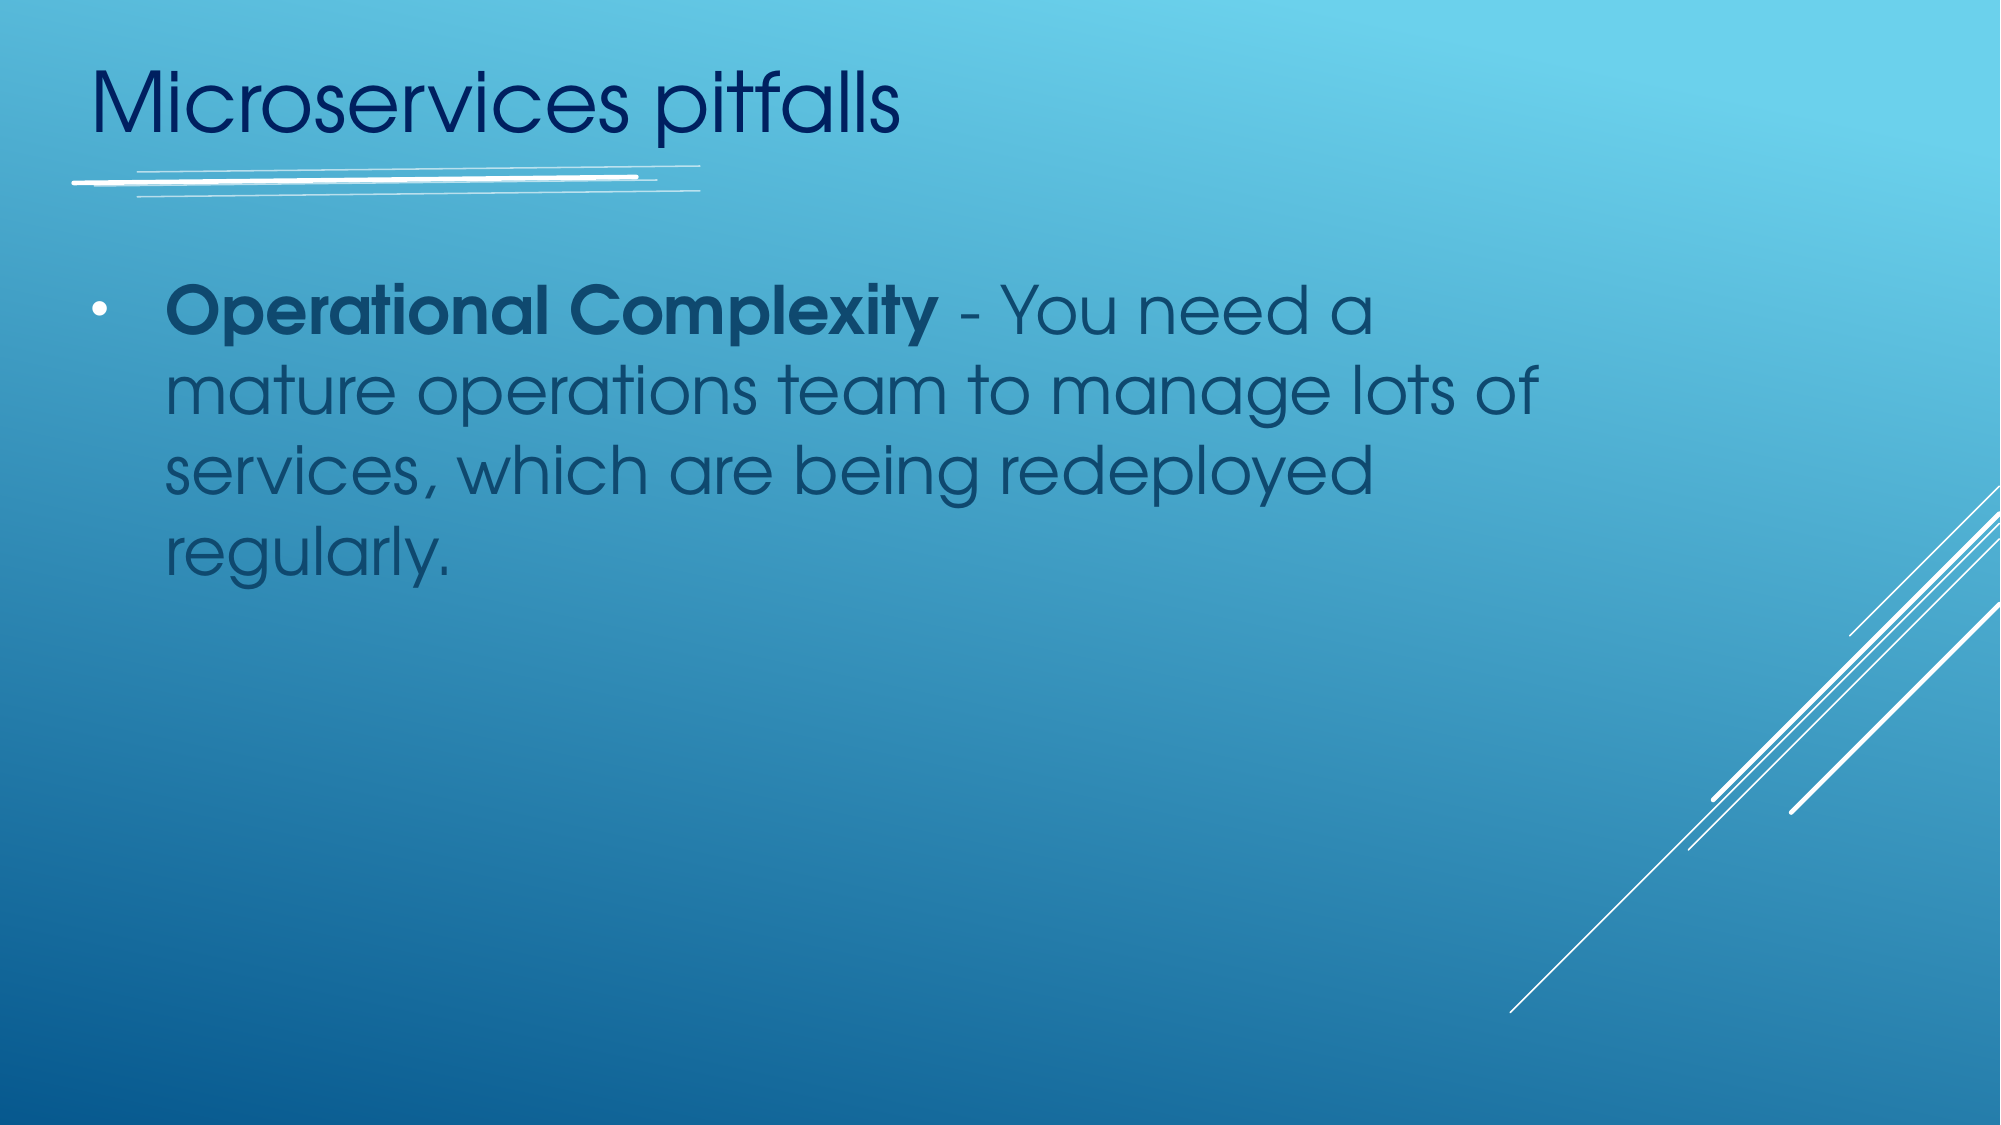

Microservices pitfalls
Operational Complexity - You need a mature operations team to manage lots of services, which are being redeployed regularly.